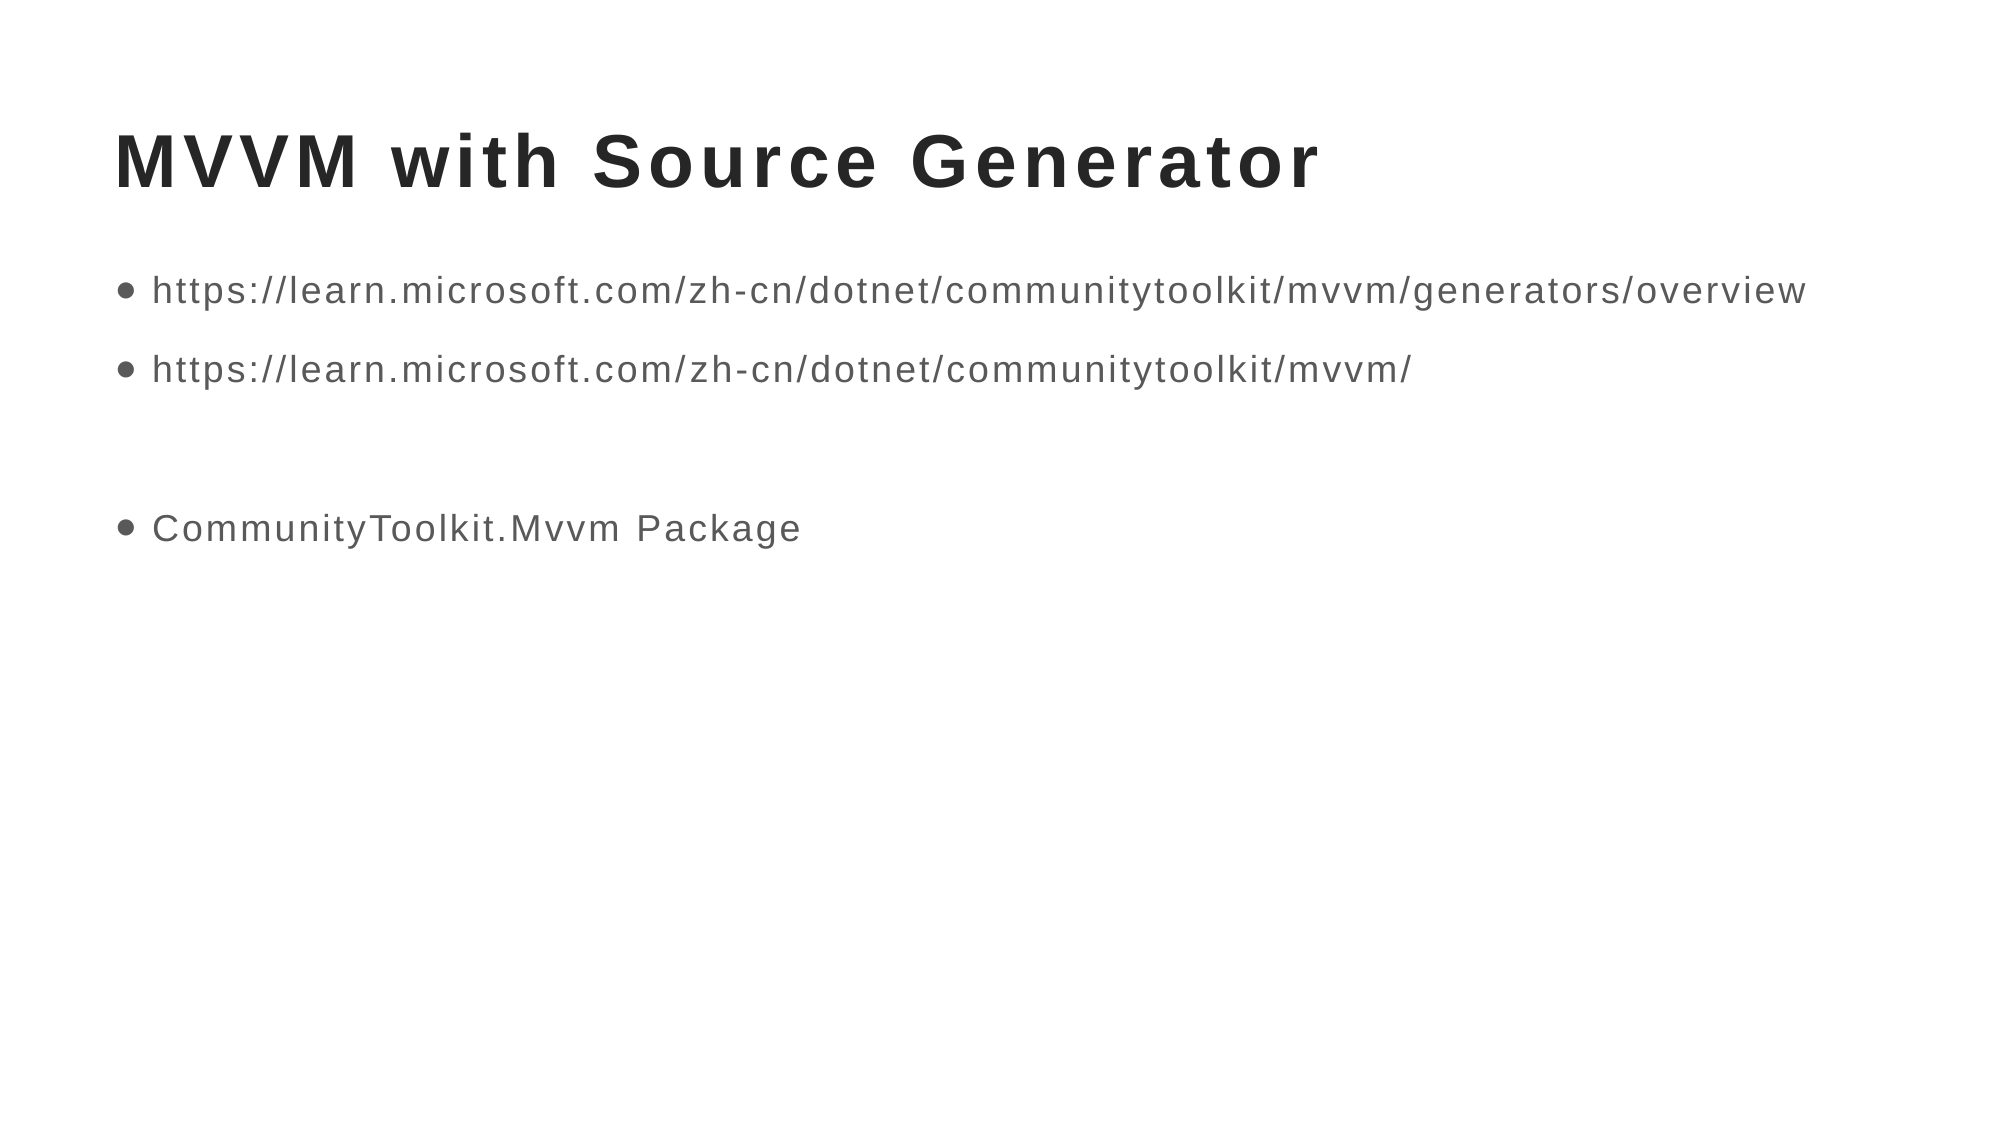

# MVVM with Source Generator
https://learn.microsoft.com/zh-cn/dotnet/communitytoolkit/mvvm/generators/overview
https://learn.microsoft.com/zh-cn/dotnet/communitytoolkit/mvvm/

CommunityToolkit.Mvvm Package